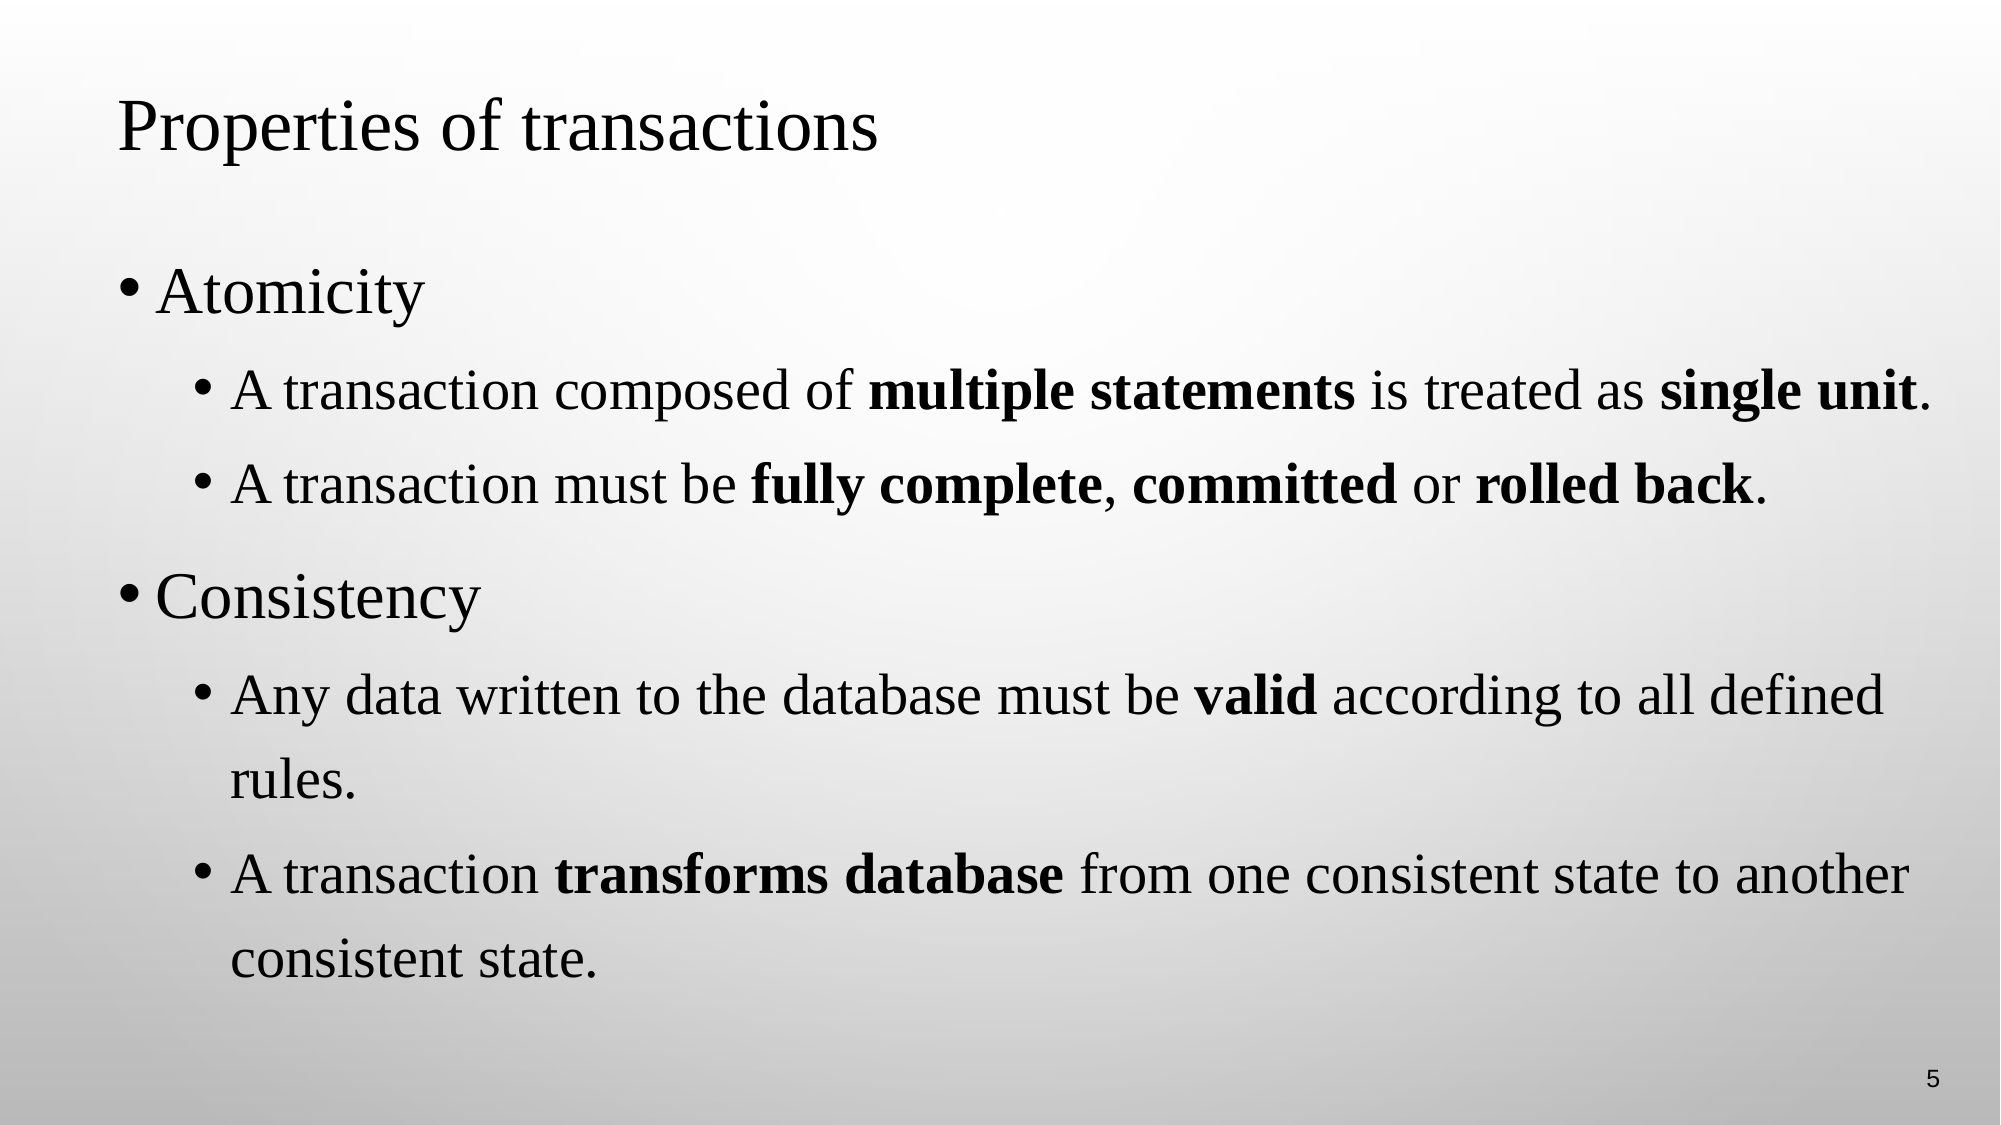

# Properties of transactions
Atomicity
A transaction composed of multiple statements is treated as single unit.
A transaction must be fully complete, committed or rolled back.
Consistency
Any data written to the database must be valid according to all defined rules.
A transaction transforms database from one consistent state to another consistent state.
5